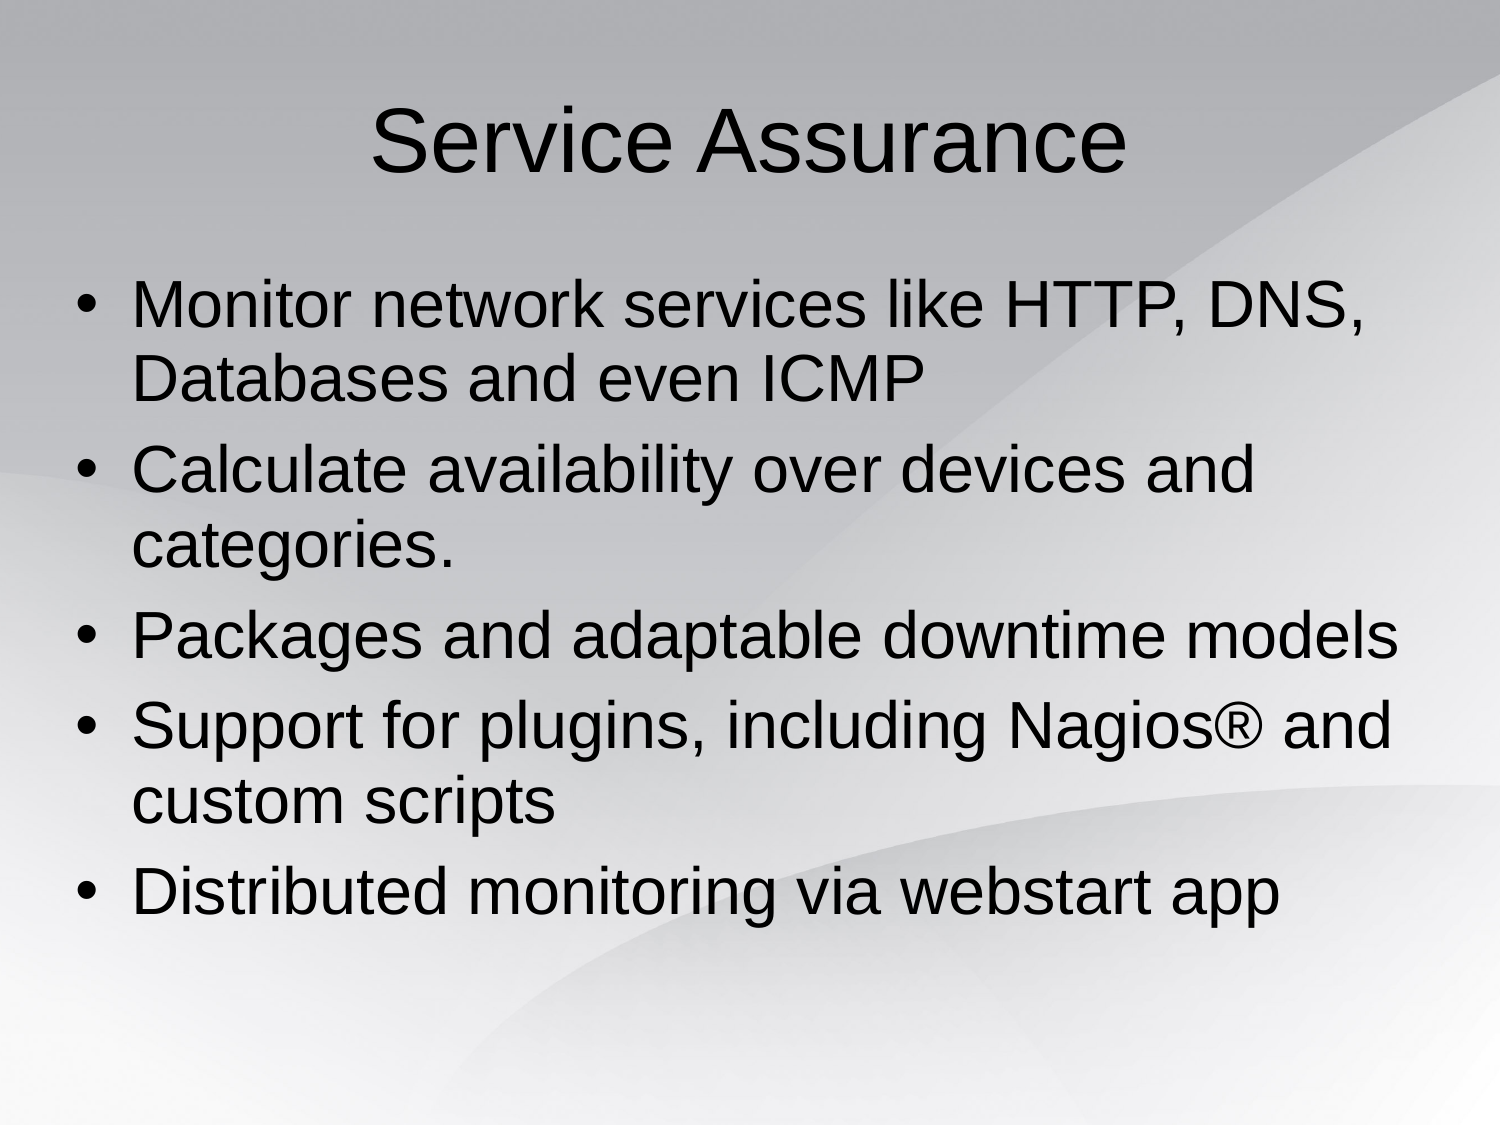

Service Assurance
Monitor network services like HTTP, DNS, Databases and even ICMP
Calculate availability over devices and categories.
Packages and adaptable downtime models
Support for plugins, including Nagios® and custom scripts
Distributed monitoring via webstart app